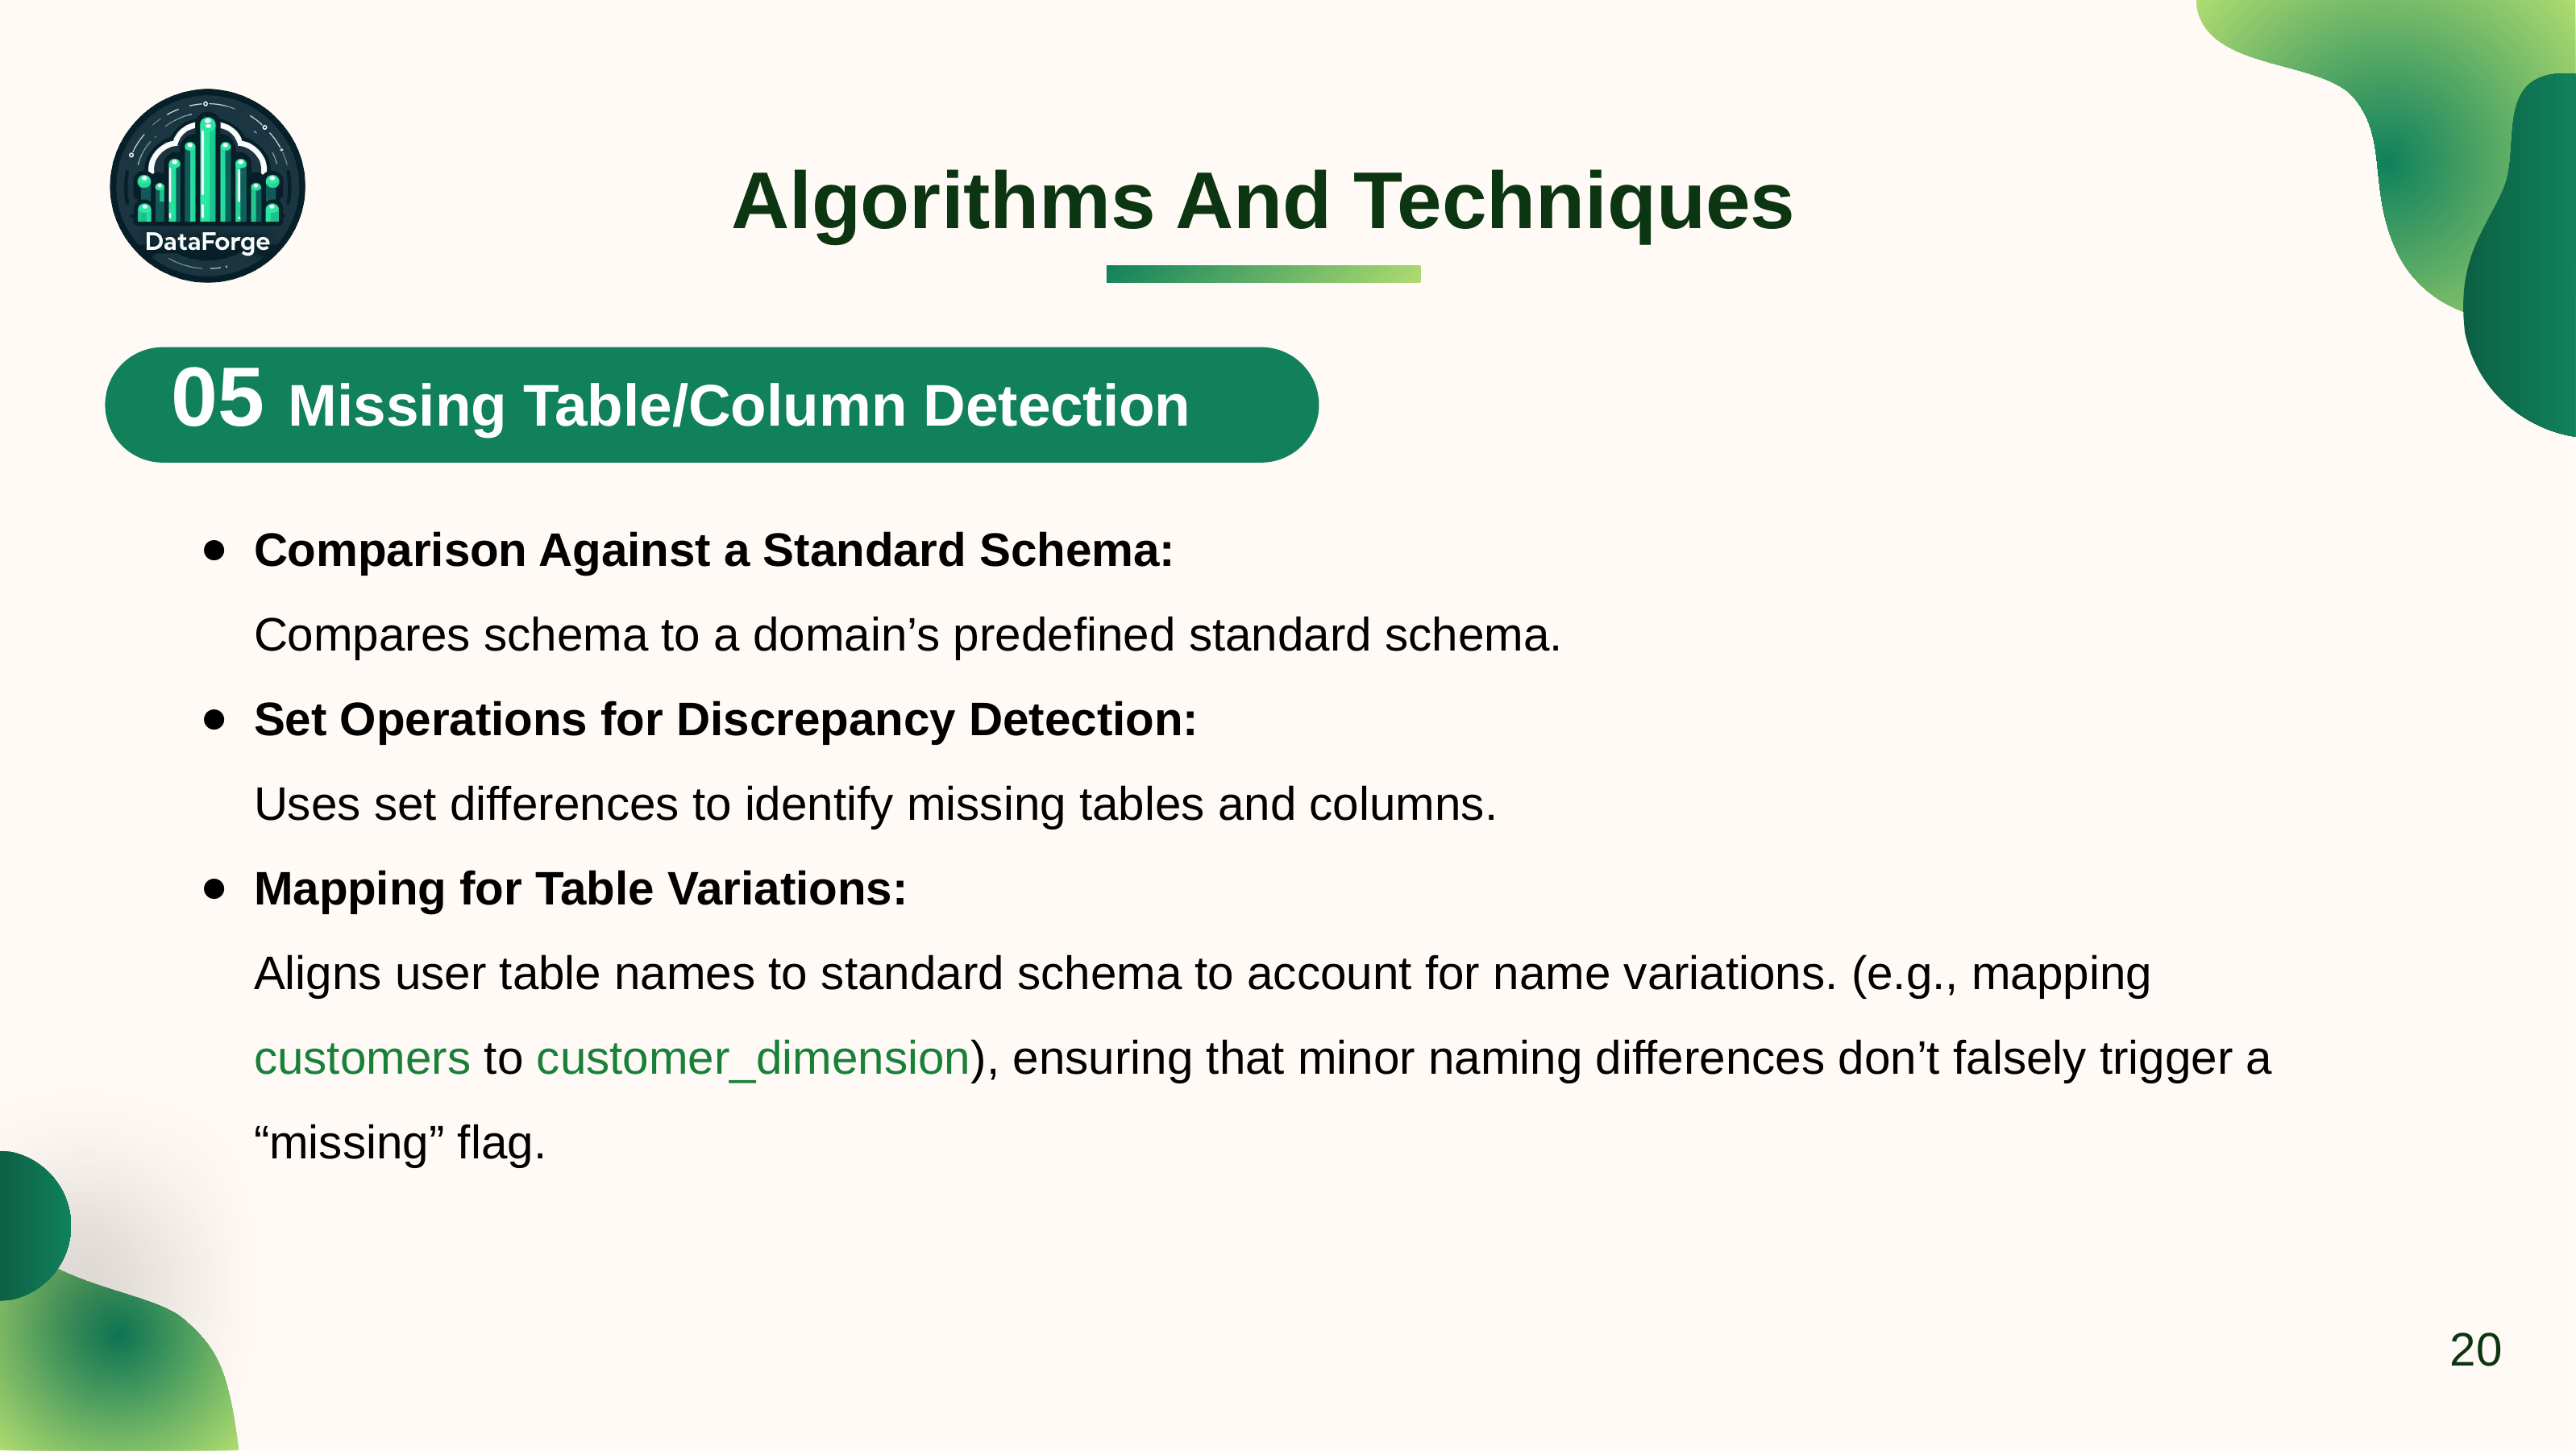

Algorithms And Techniques

05 Missing Table/Column Detection

Comparison Against a Standard Schema:
Compares schema to a domain’s predefined standard schema.
Set Operations for Discrepancy Detection:
Uses set differences to identify missing tables and columns.
Mapping for Table Variations:
Aligns user table names to standard schema to account for name variations. (e.g., mapping customers to customer_dimension), ensuring that minor naming differences don’t falsely trigger a “missing” flag.

20